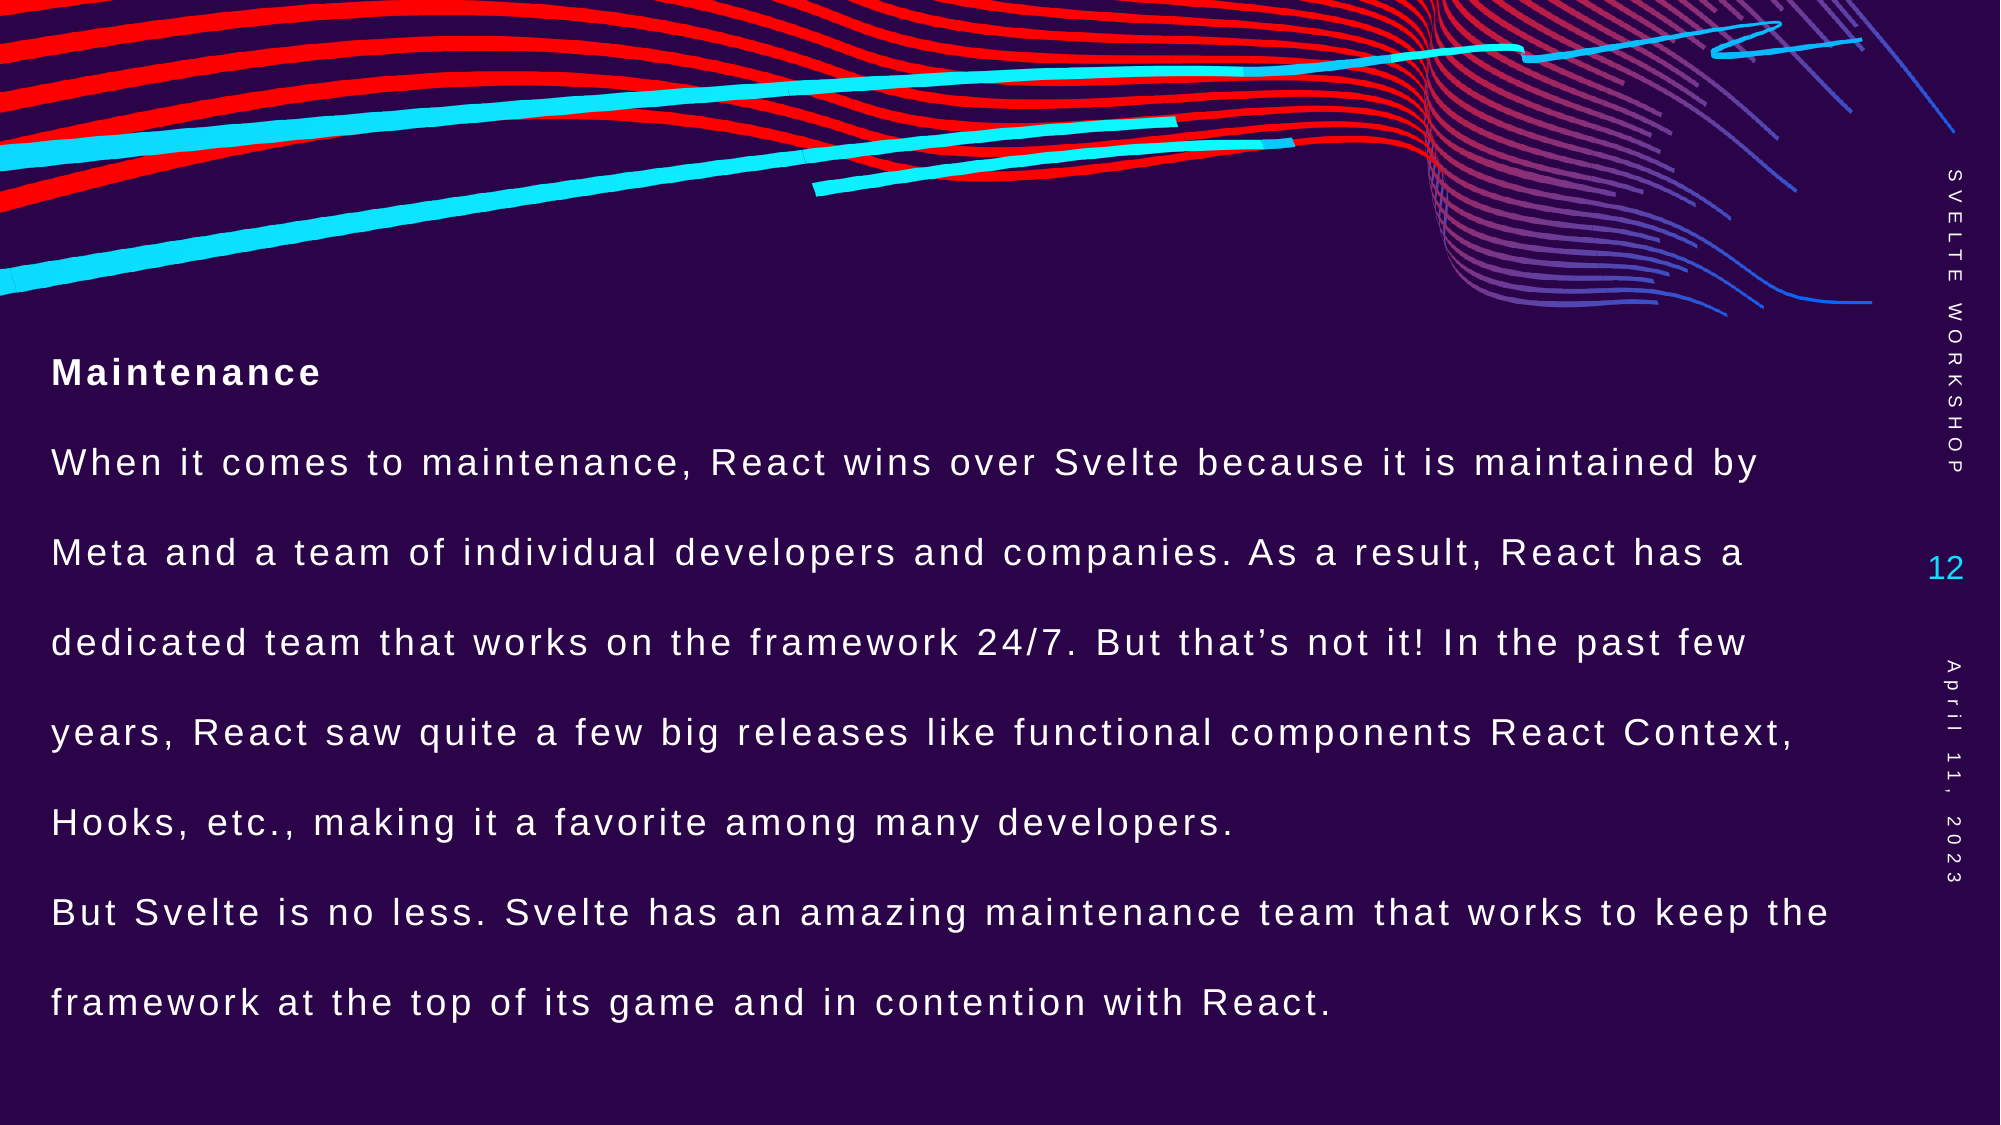

SVELTE WORKSHOP
Maintenance
When it comes to maintenance, React wins over Svelte because it is maintained by Meta and a team of individual developers and companies. As a result, React has a dedicated team that works on the framework 24/7. But that’s not it! In the past few years, React saw quite a few big releases like functional components React Context, Hooks, etc., making it a favorite among many developers.
But Svelte is no less. Svelte has an amazing maintenance team that works to keep the framework at the top of its game and in contention with React.

12
April 11, 2023